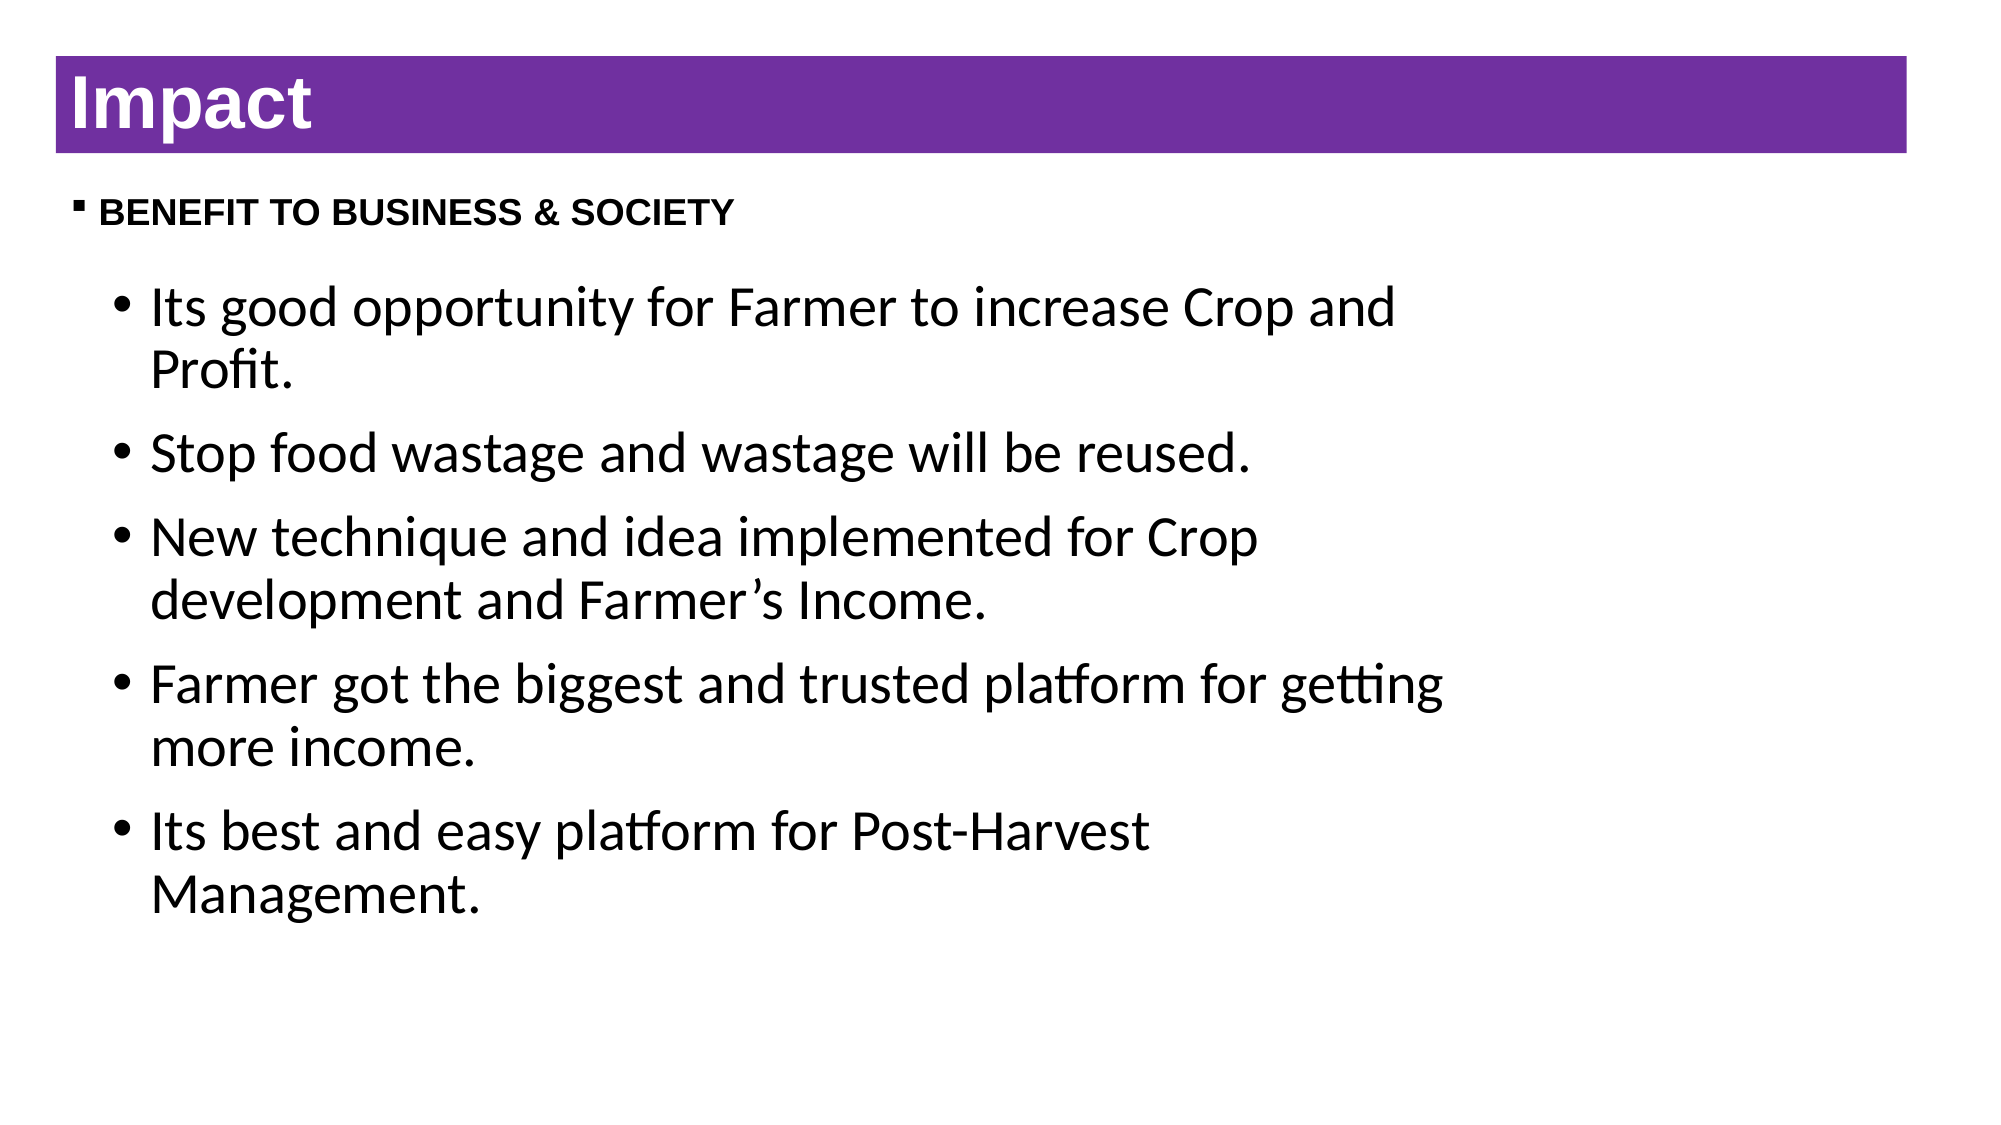

Impact
BENEFIT TO BUSINESS & SOCIETY
Its good opportunity for Farmer to increase Crop and Profit.
Stop food wastage and wastage will be reused.
New technique and idea implemented for Crop development and Farmer’s Income.
Farmer got the biggest and trusted platform for getting more income.
Its best and easy platform for Post-Harvest Management.